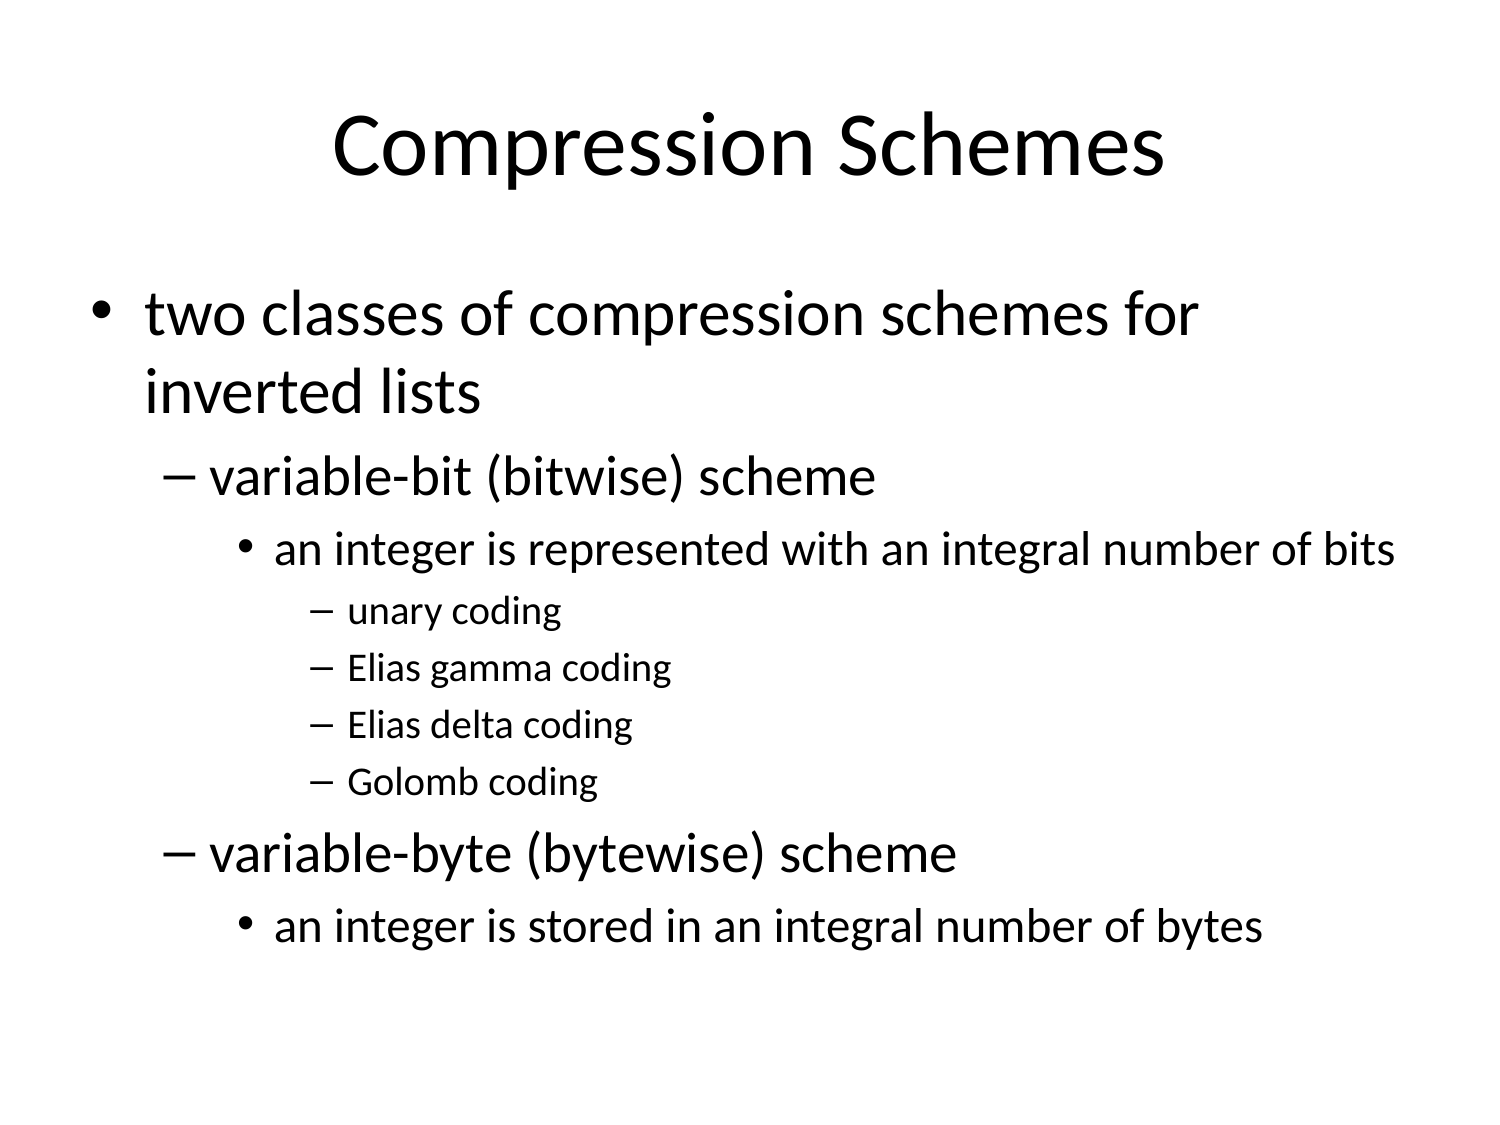

# Compression Schemes
two classes of compression schemes for inverted lists
variable-bit (bitwise) scheme
an integer is represented with an integral number of bits
unary coding
Elias gamma coding
Elias delta coding
Golomb coding
variable-byte (bytewise) scheme
an integer is stored in an integral number of bytes